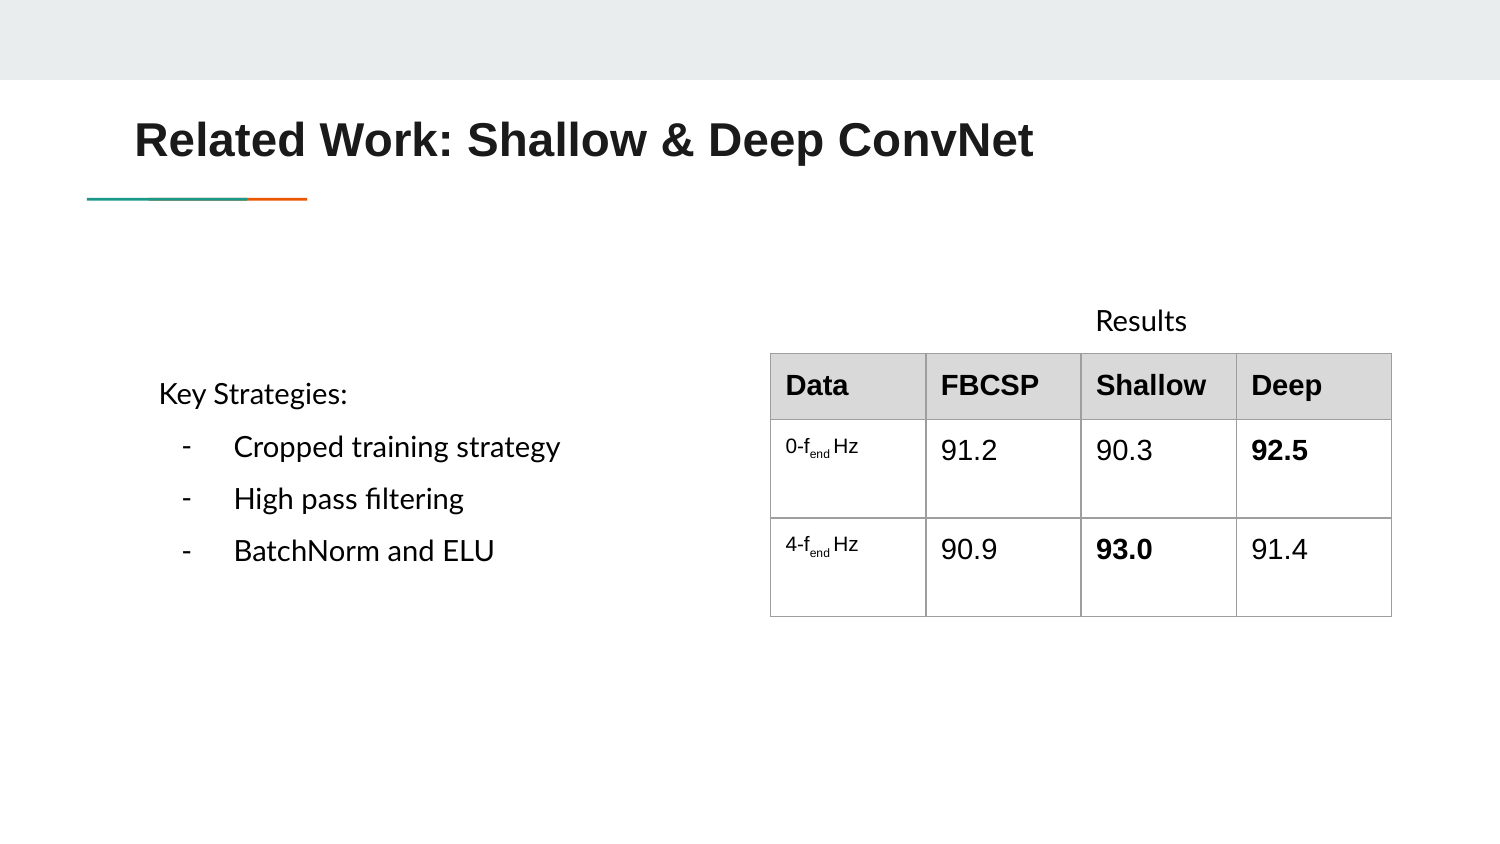

# Related Work: Shallow & Deep ConvNet

Results
Key Strategies:
Cropped training strategy
High pass filtering
BatchNorm and ELU
| Data | FBCSP | Shallow | Deep |
| --- | --- | --- | --- |
| 0-fend Hz | 91.2 | 90.3 | 92.5 |
| 4-fend Hz | 90.9 | 93.0 | 91.4 |